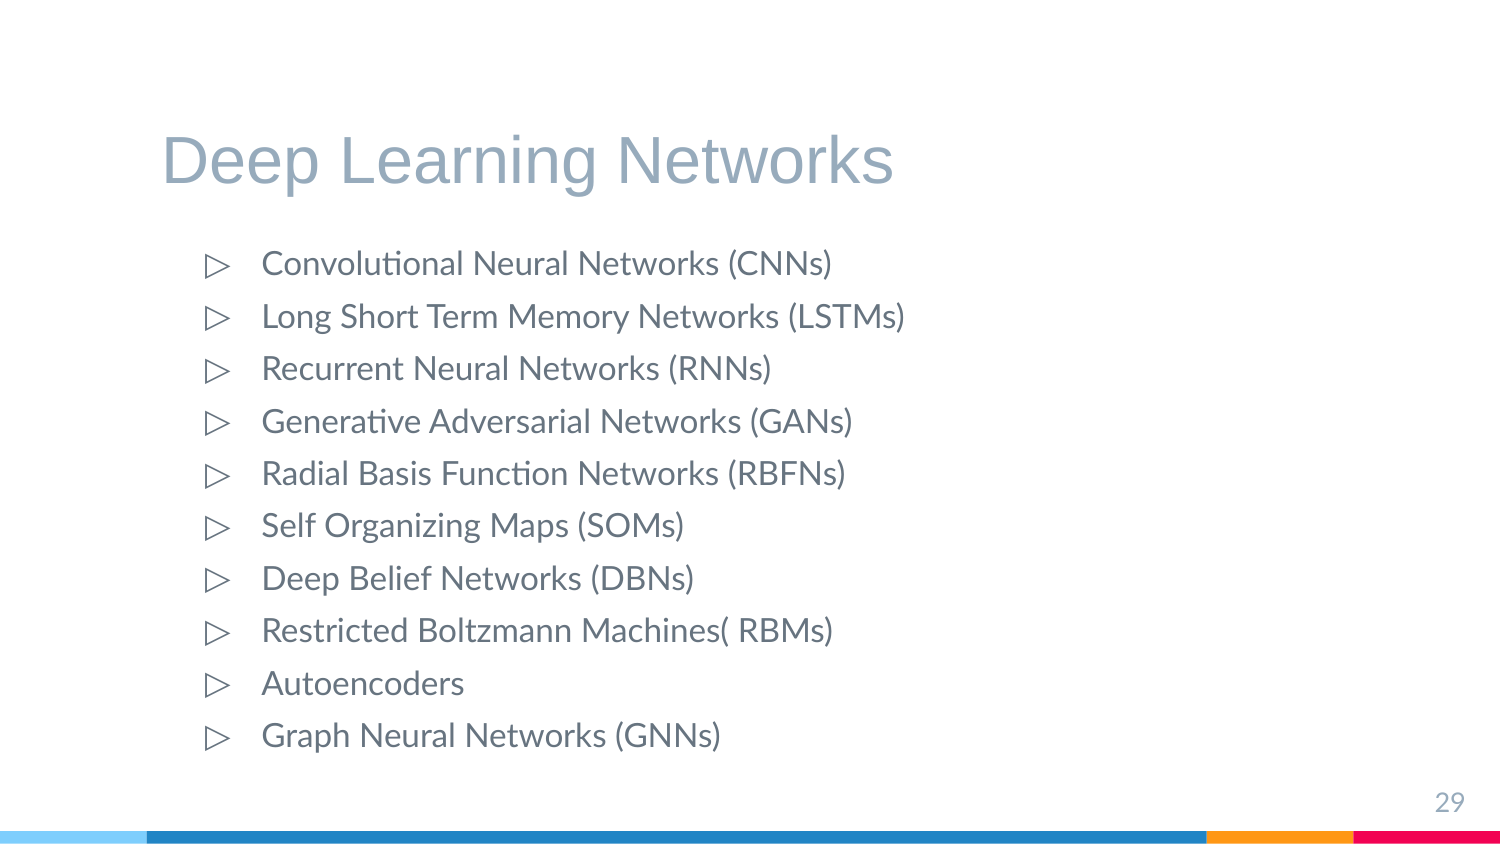

# Deep Learning Networks

Convolutional Neural Networks (CNNs)
Long Short Term Memory Networks (LSTMs)
Recurrent Neural Networks (RNNs)
Generative Adversarial Networks (GANs)
Radial Basis Function Networks (RBFNs)
Self Organizing Maps (SOMs)
Deep Belief Networks (DBNs)
Restricted Boltzmann Machines( RBMs)
Autoencoders
Graph Neural Networks (GNNs)

29